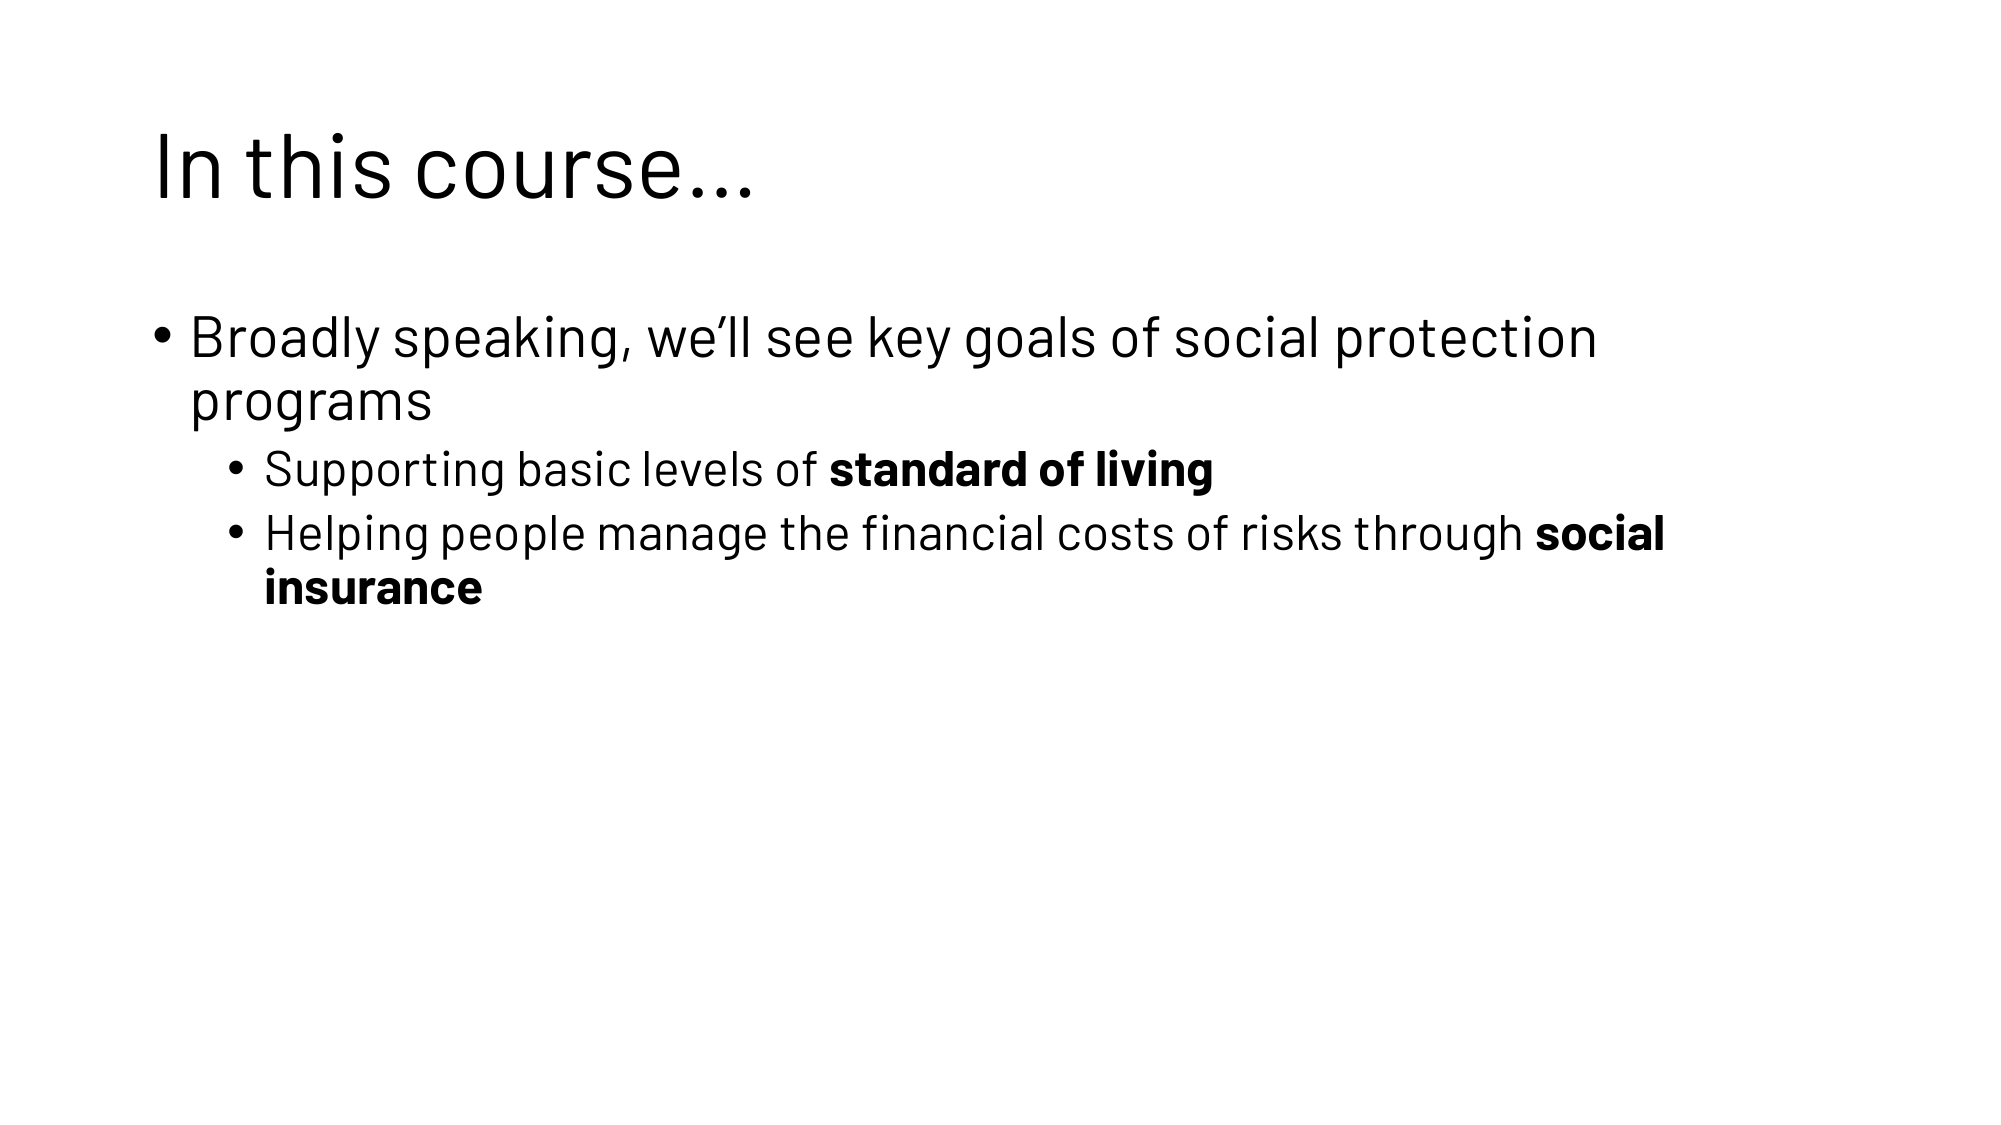

# In this course…
Broadly speaking, we’ll see key goals of social protection programs
Supporting basic levels of standard of living
Helping people manage the financial costs of risks through social insurance